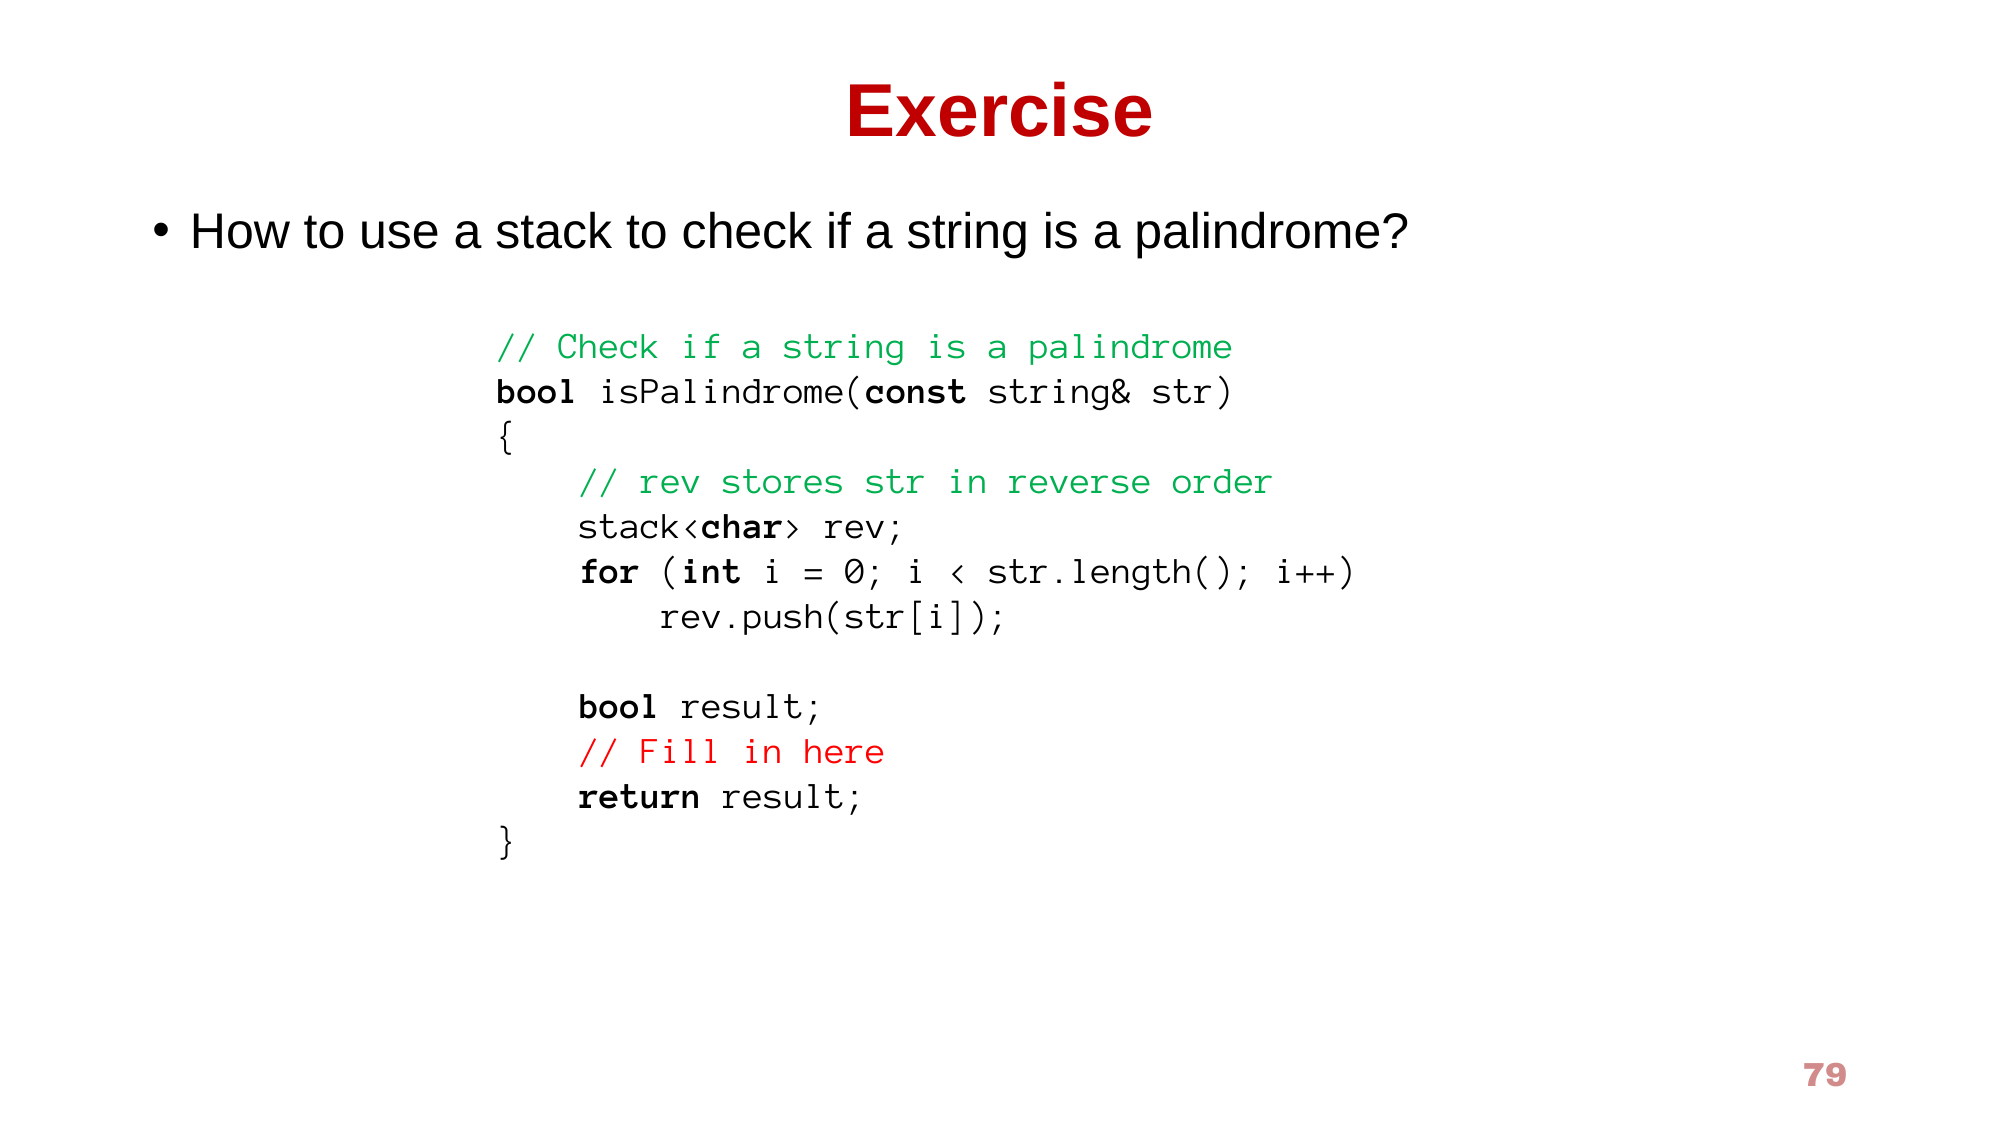

# Exercise
How to use a stack to check if a string is a palindrome?
// Check if a string is a palindrome
bool isPalindrome(const string& str)
{
    // rev stores str in reverse order
    stack<char> rev;
    for (int i = 0; i < str.length(); i++)
        rev.push(str[i]);

    bool result;
    // Fill in here
    return result;
}
79